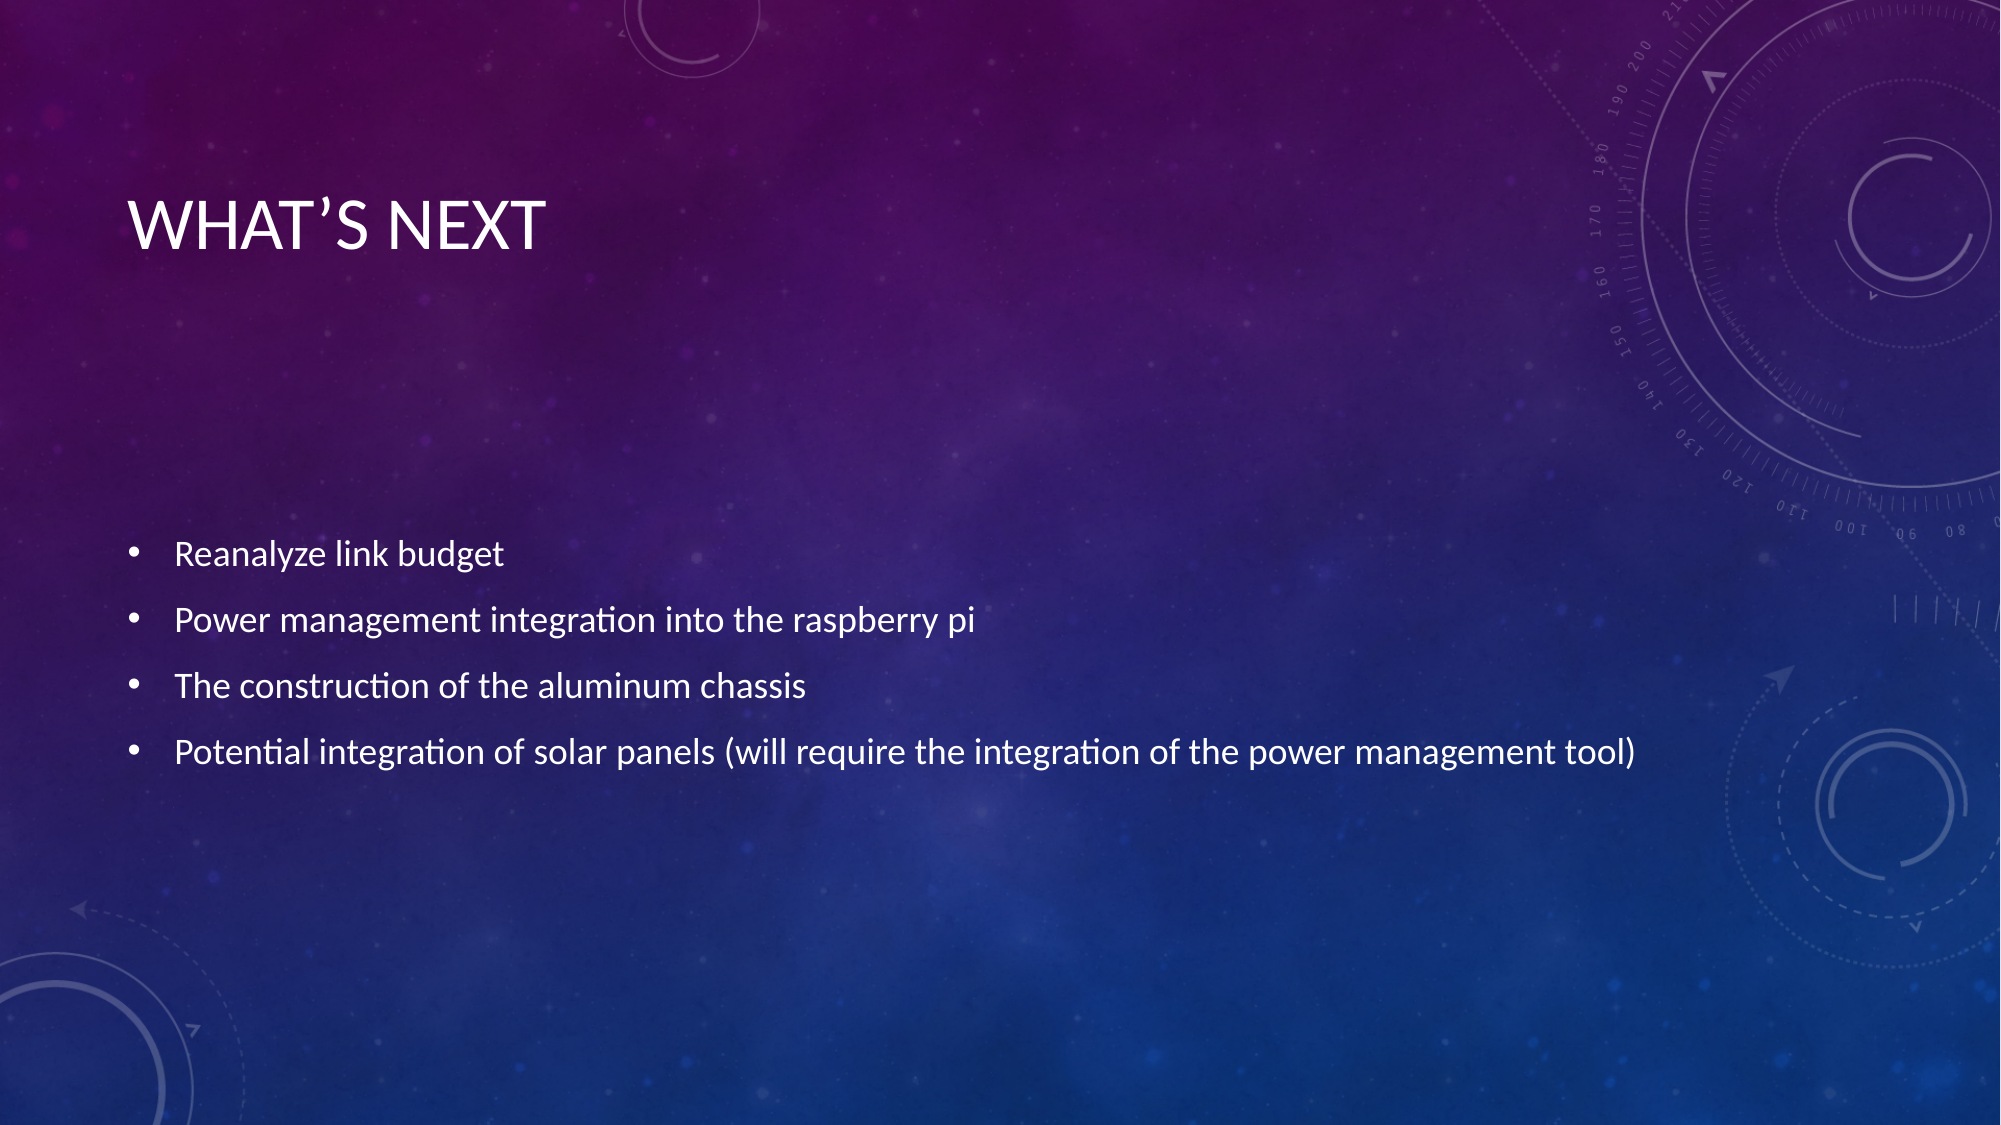

# What’s Next
Reanalyze link budget
Power management integration into the raspberry pi
The construction of the aluminum chassis
Potential integration of solar panels (will require the integration of the power management tool)